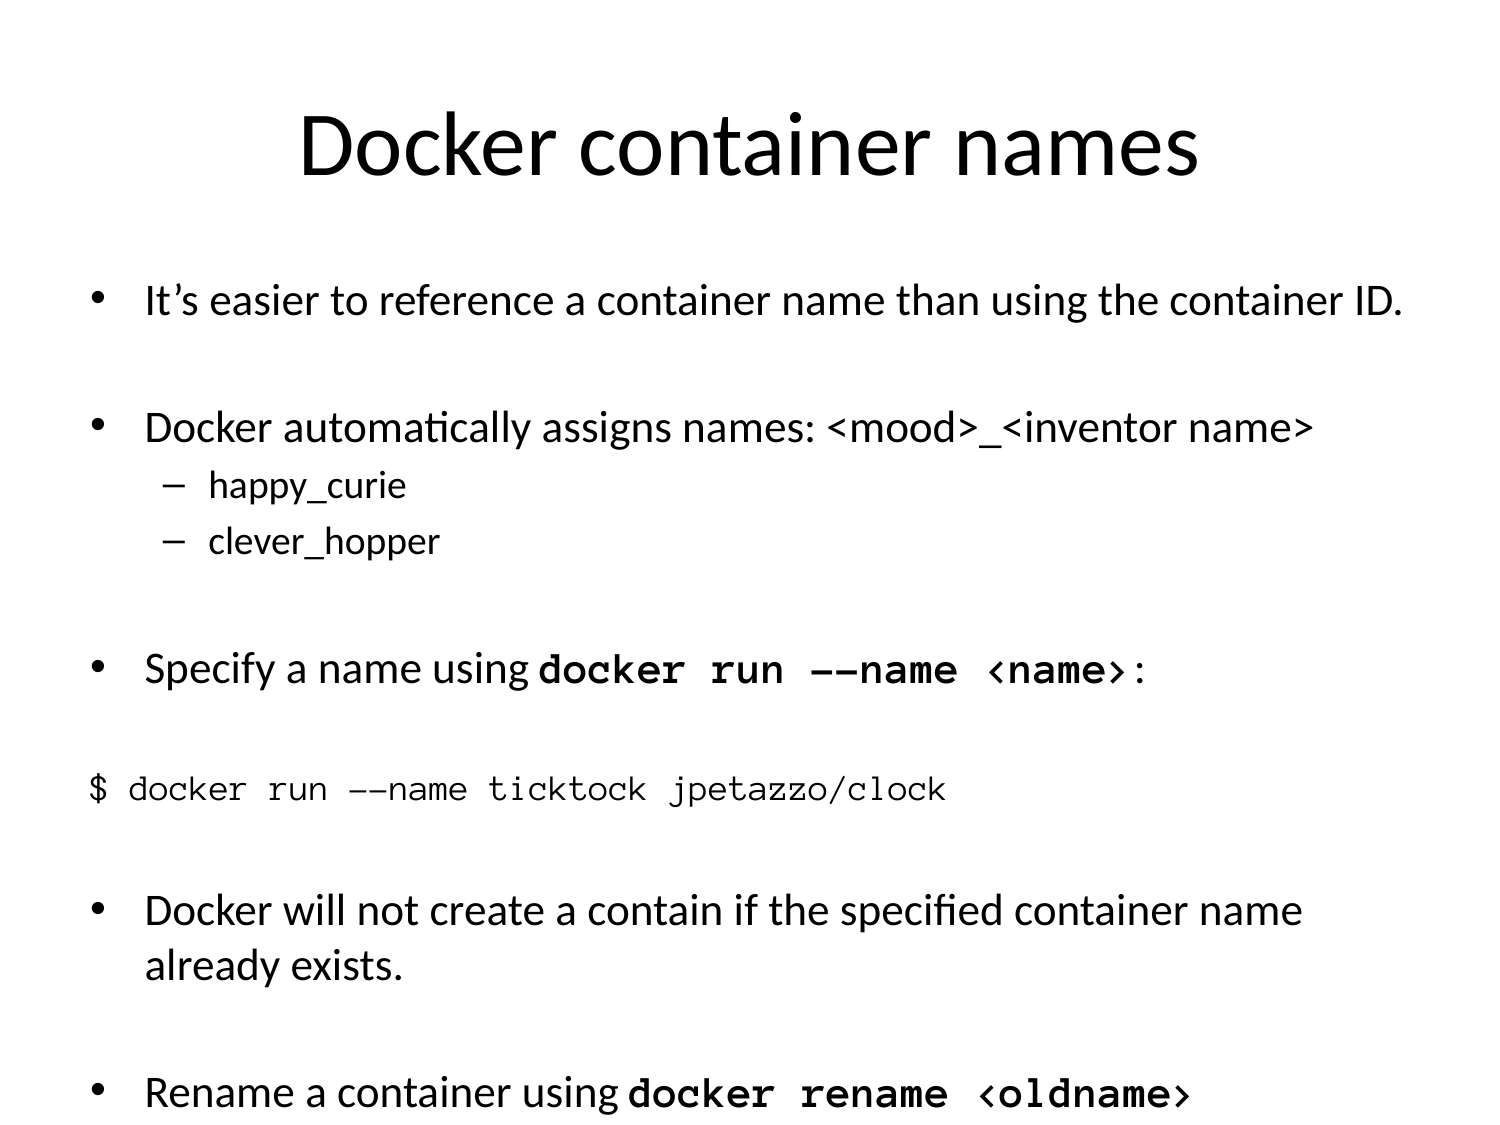

# Docker container names
It’s easier to reference a container name than using the container ID.

Docker automatically assigns names: <mood>_<inventor name>
happy_curie
clever_hopper

Specify a name using docker run --name <name>:

$ docker run --name ticktock jpetazzo/clock

Docker will not create a contain if the specified container name already exists.

Rename a container using docker rename <oldname> <newname>